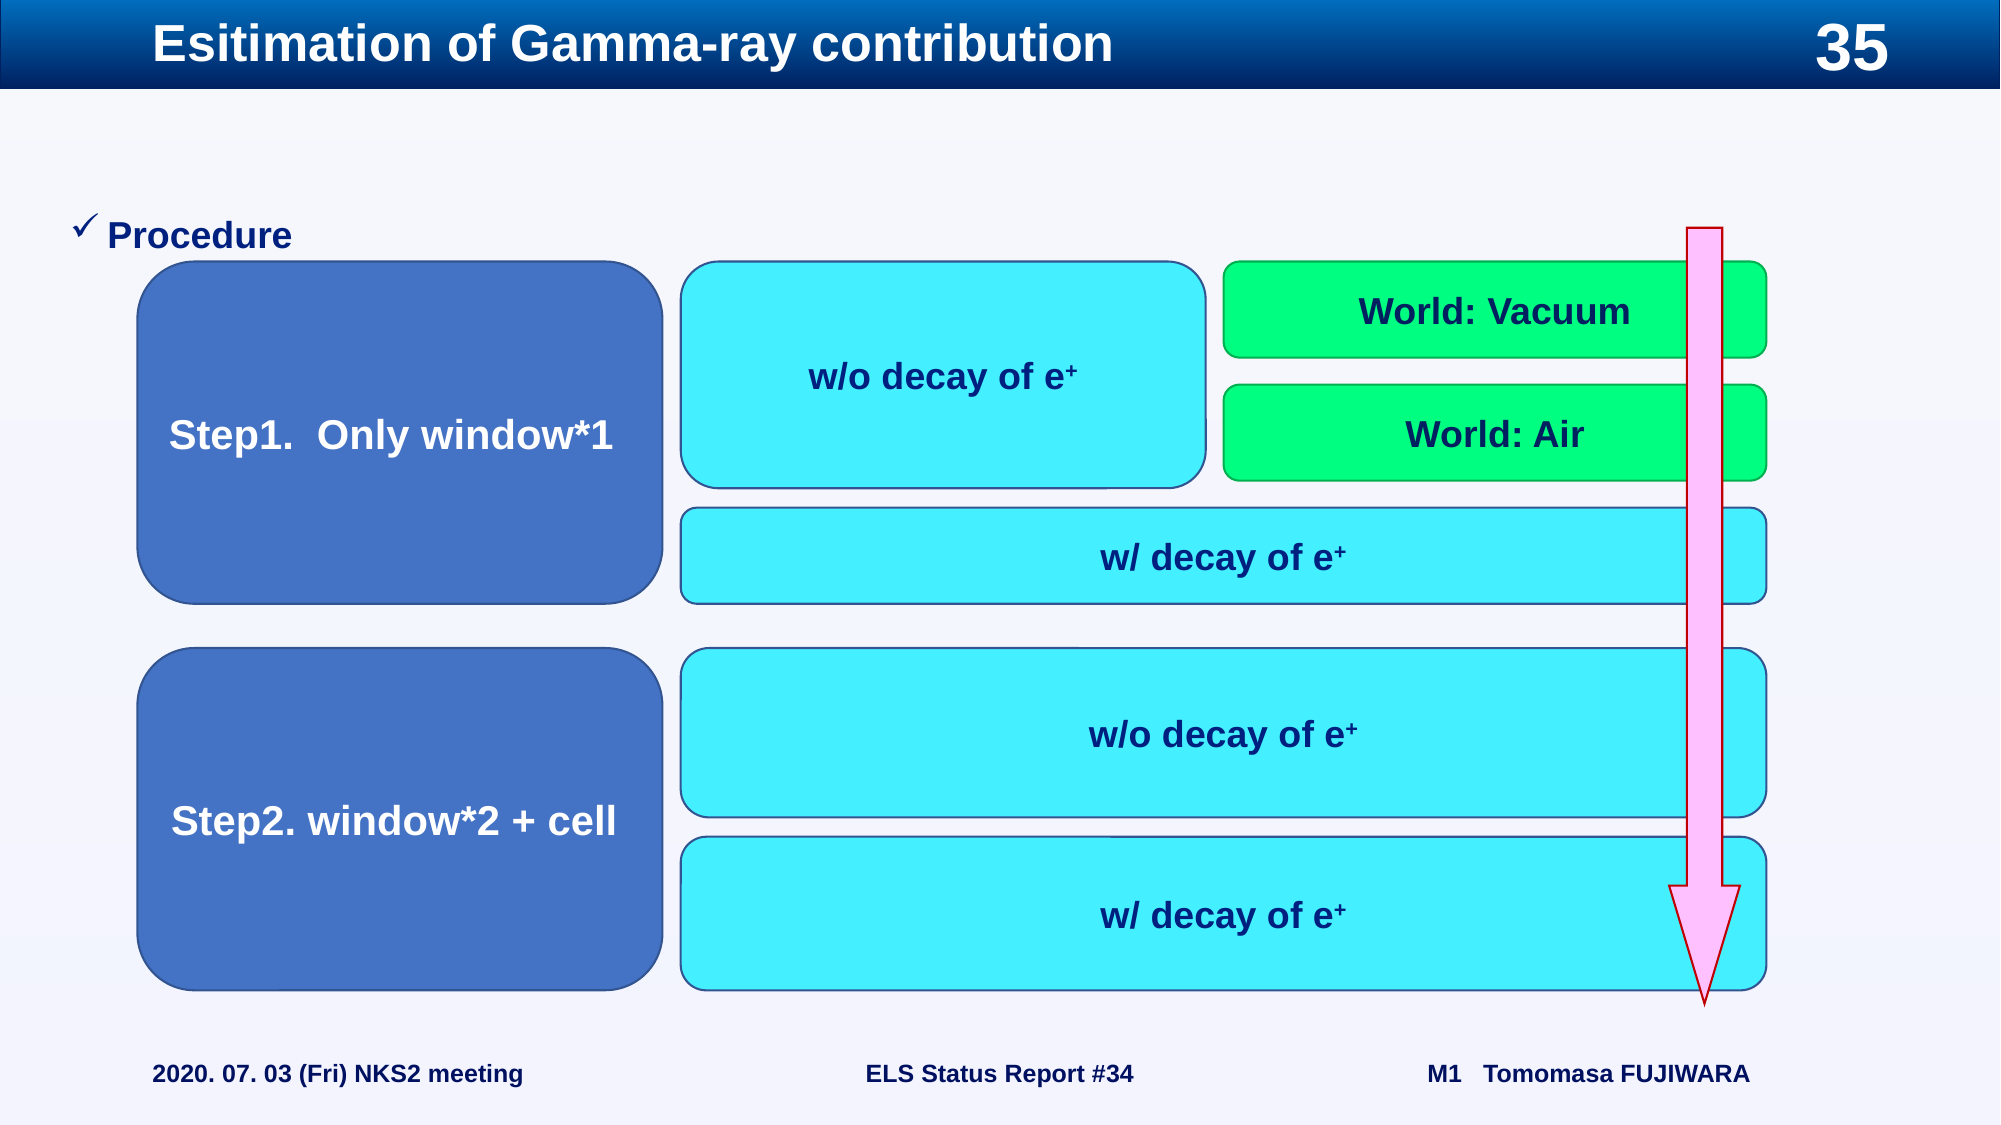

# Esitimation of Gamma-ray contribution
Procedure

w/o decay of e+
World: Vacuum
Step1.  Only window*1
World: Air
w/ decay of e+
Step2. window*2 + cell
w/o decay of e+
w/ decay of e+
2020. 07. 03 (Fri) NKS2 meeting
ELS Status Report #34